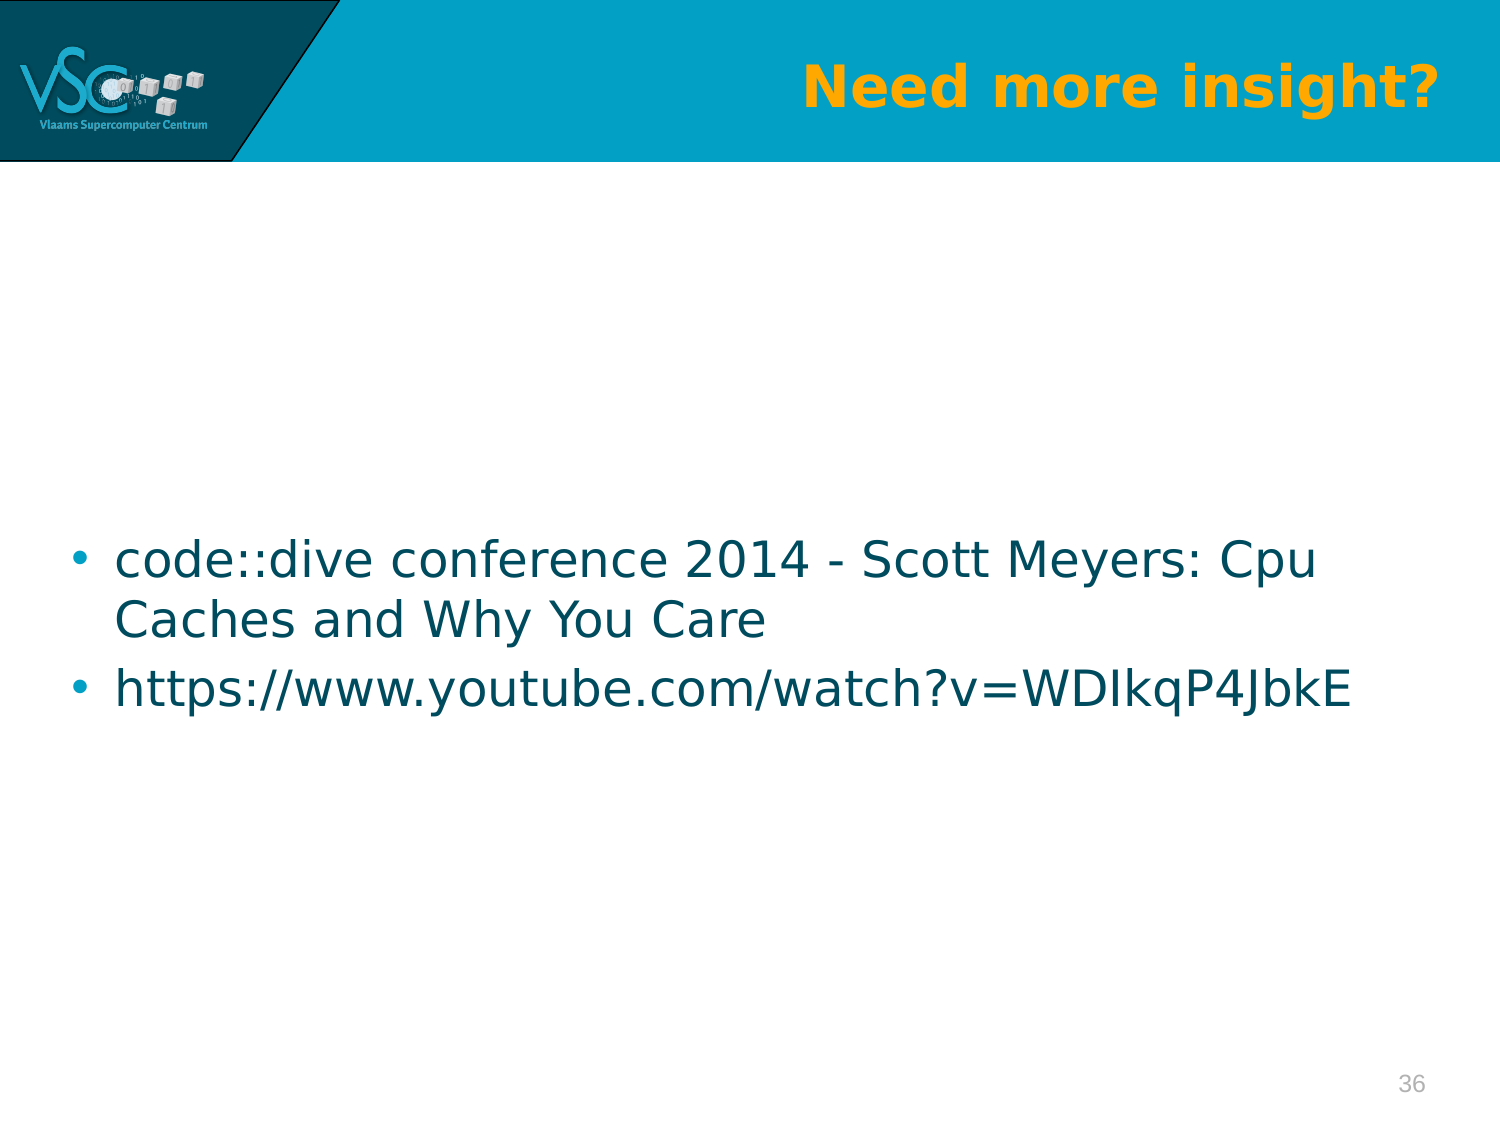

# Need more insight?
code::dive conference 2014 - Scott Meyers: Cpu Caches and Why You Care
https://www.youtube.com/watch?v=WDIkqP4JbkE
36